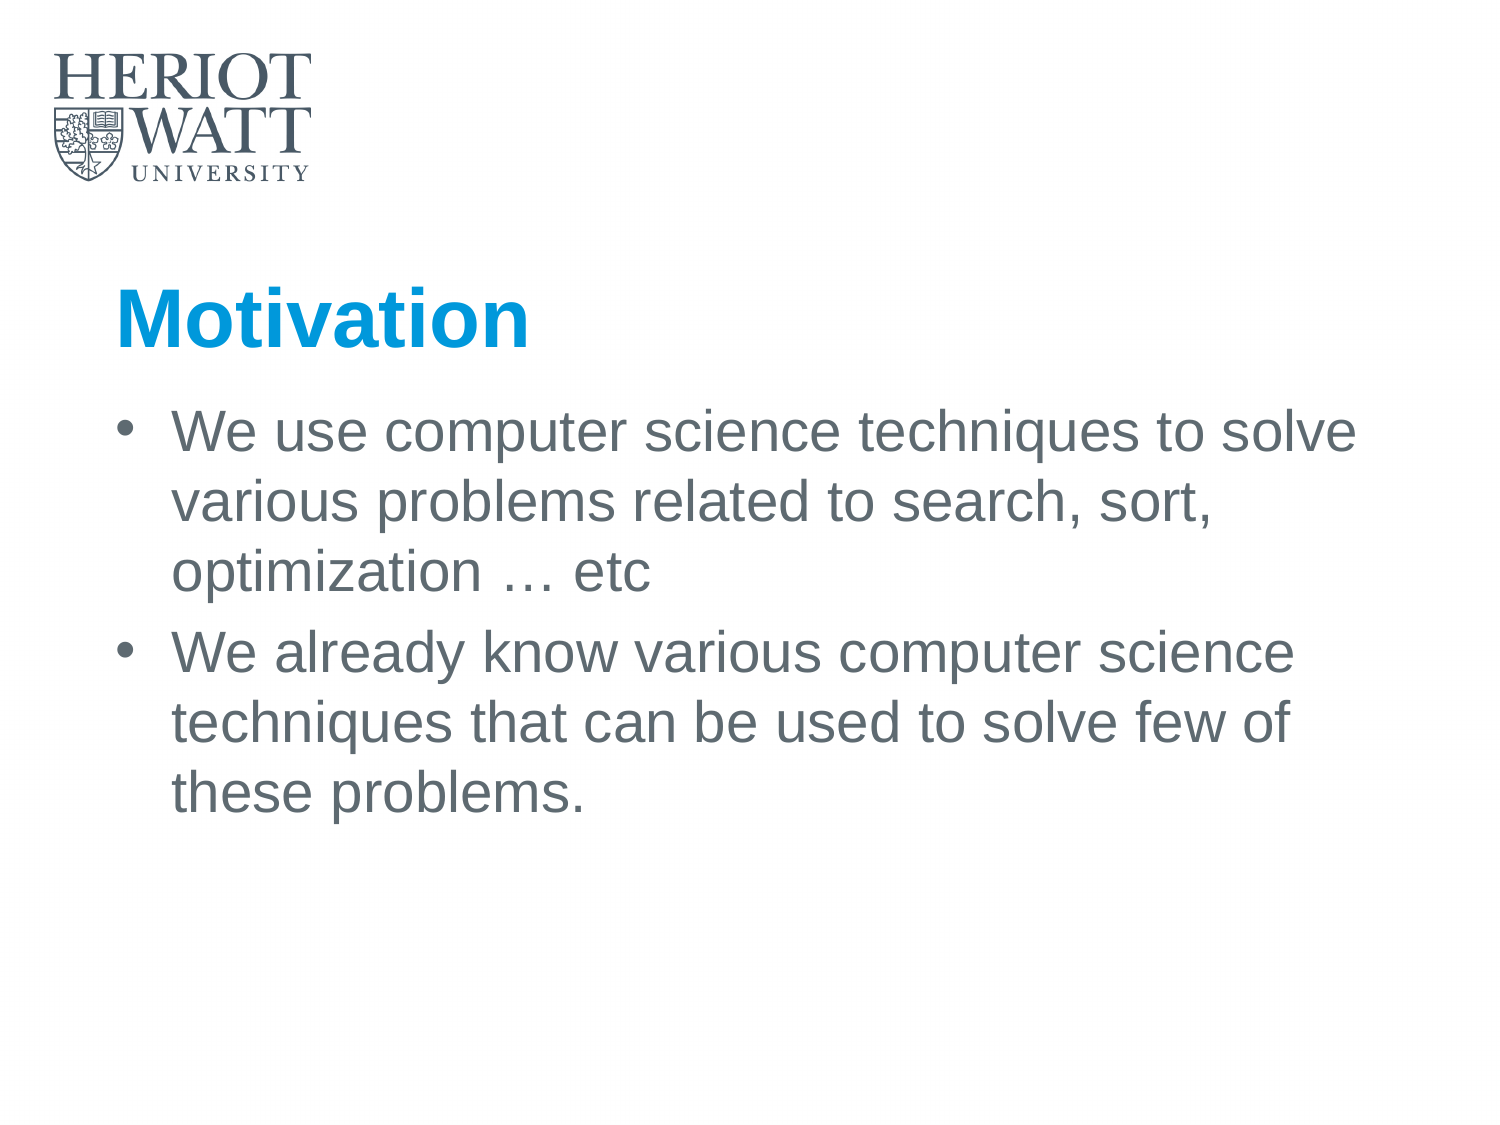

# Motivation
We use computer science techniques to solve various problems related to search, sort, optimization … etc
We already know various computer science techniques that can be used to solve few of these problems.